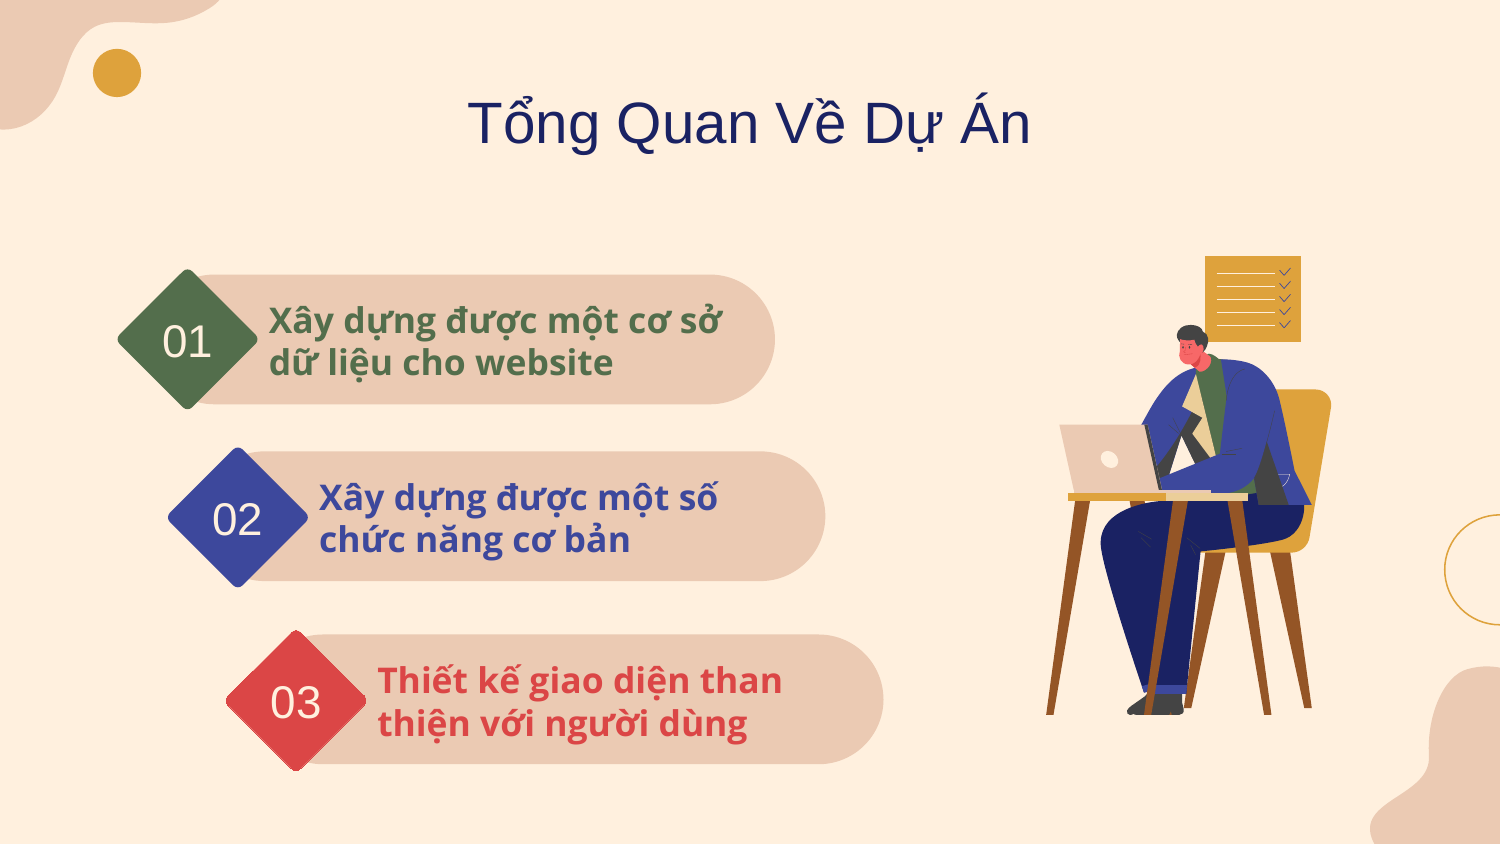

# Tổng Quan Về Dự Án

01

Xây dựng được một cơ sở dữ liệu cho website
02

Xây dựng được một số chức năng cơ bản
03

Thiết kế giao diện than thiện với người dùng